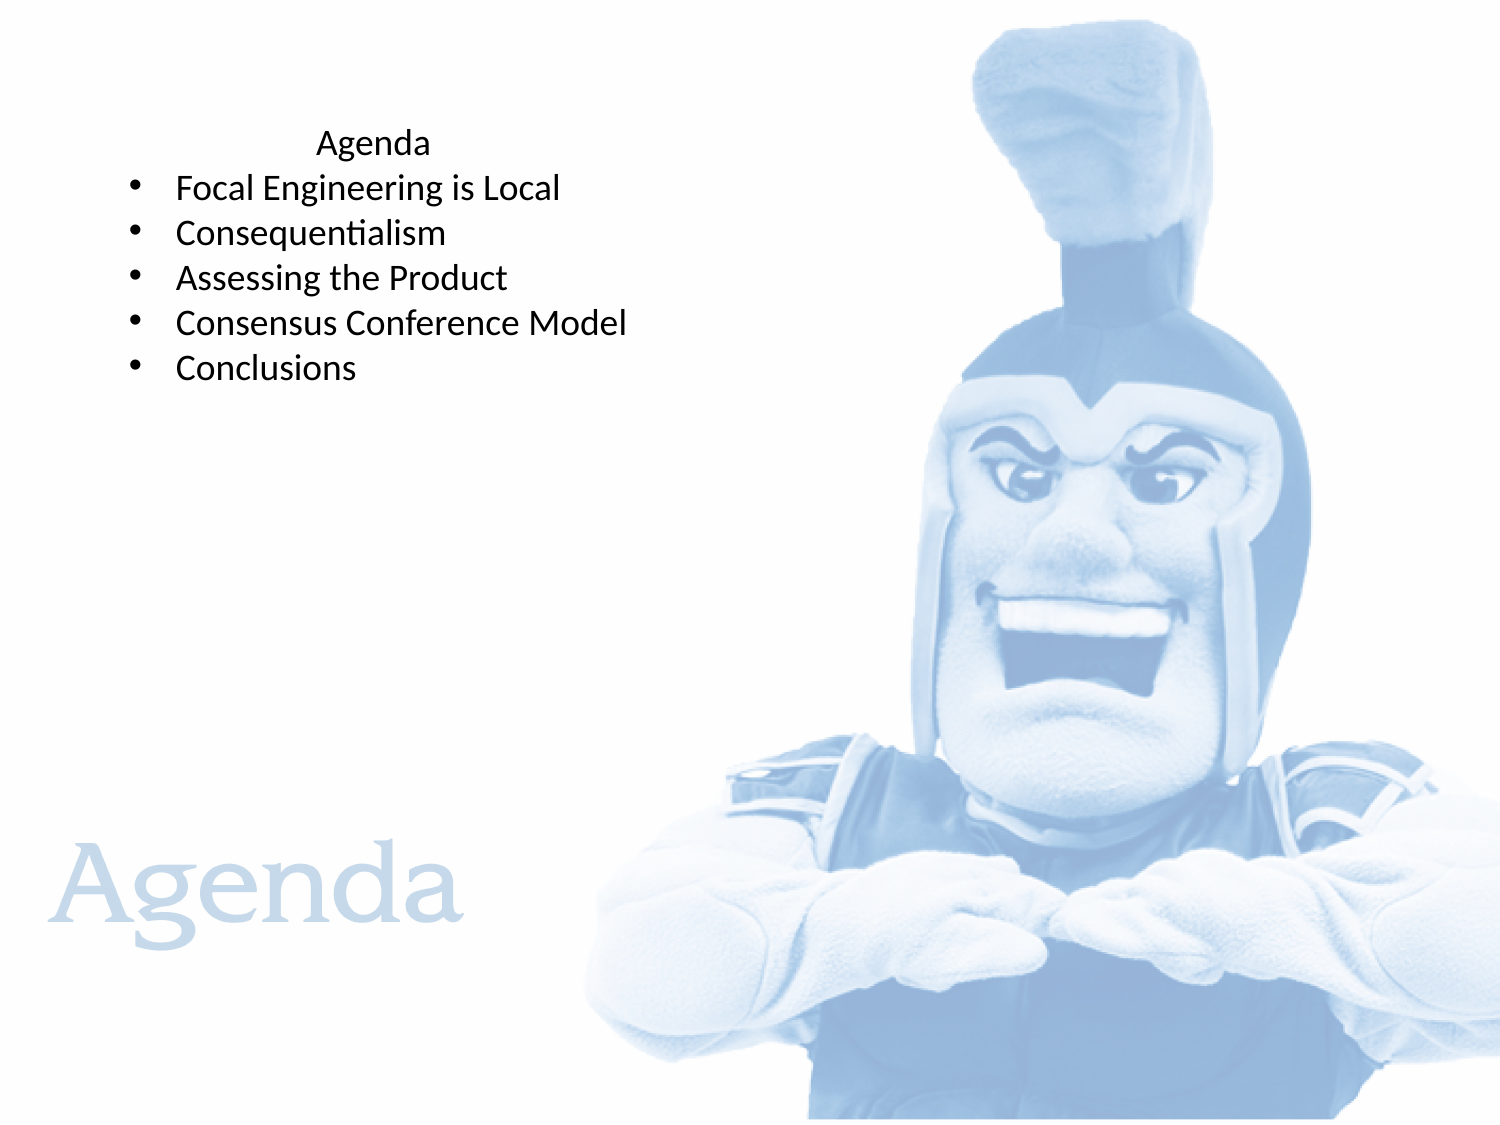

Agenda
Focal Engineering is Local
Consequentialism
Assessing the Product
Consensus Conference Model
Conclusions